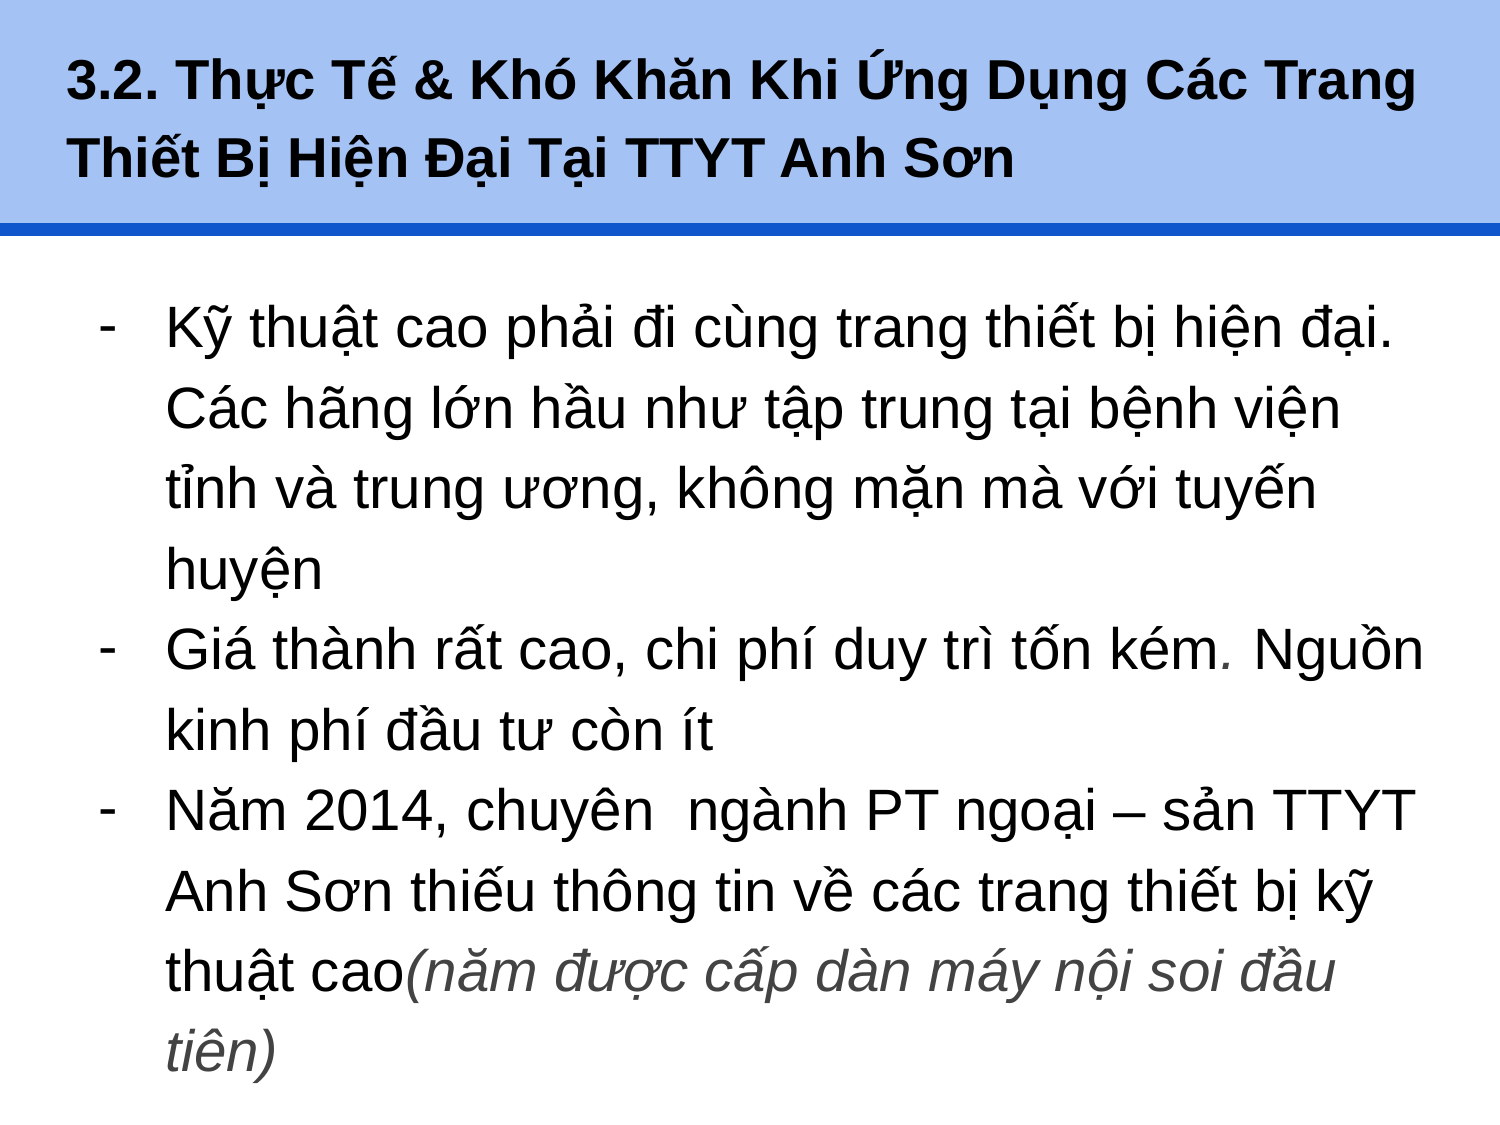

# 3.2. Thực Tế & Khó Khăn Khi Ứng Dụng Các Trang Thiết Bị Hiện Đại Tại TTYT Anh Sơn
Kỹ thuật cao phải đi cùng trang thiết bị hiện đại. Các hãng lớn hầu như tập trung tại bệnh viện tỉnh và trung ương, không mặn mà với tuyến huyện
Giá thành rất cao, chi phí duy trì tốn kém. Nguồn kinh phí đầu tư còn ít
Năm 2014, chuyên  ngành PT ngoại – sản TTYT Anh Sơn thiếu thông tin về các trang thiết bị kỹ thuật cao(năm được cấp dàn máy nội soi đầu tiên)